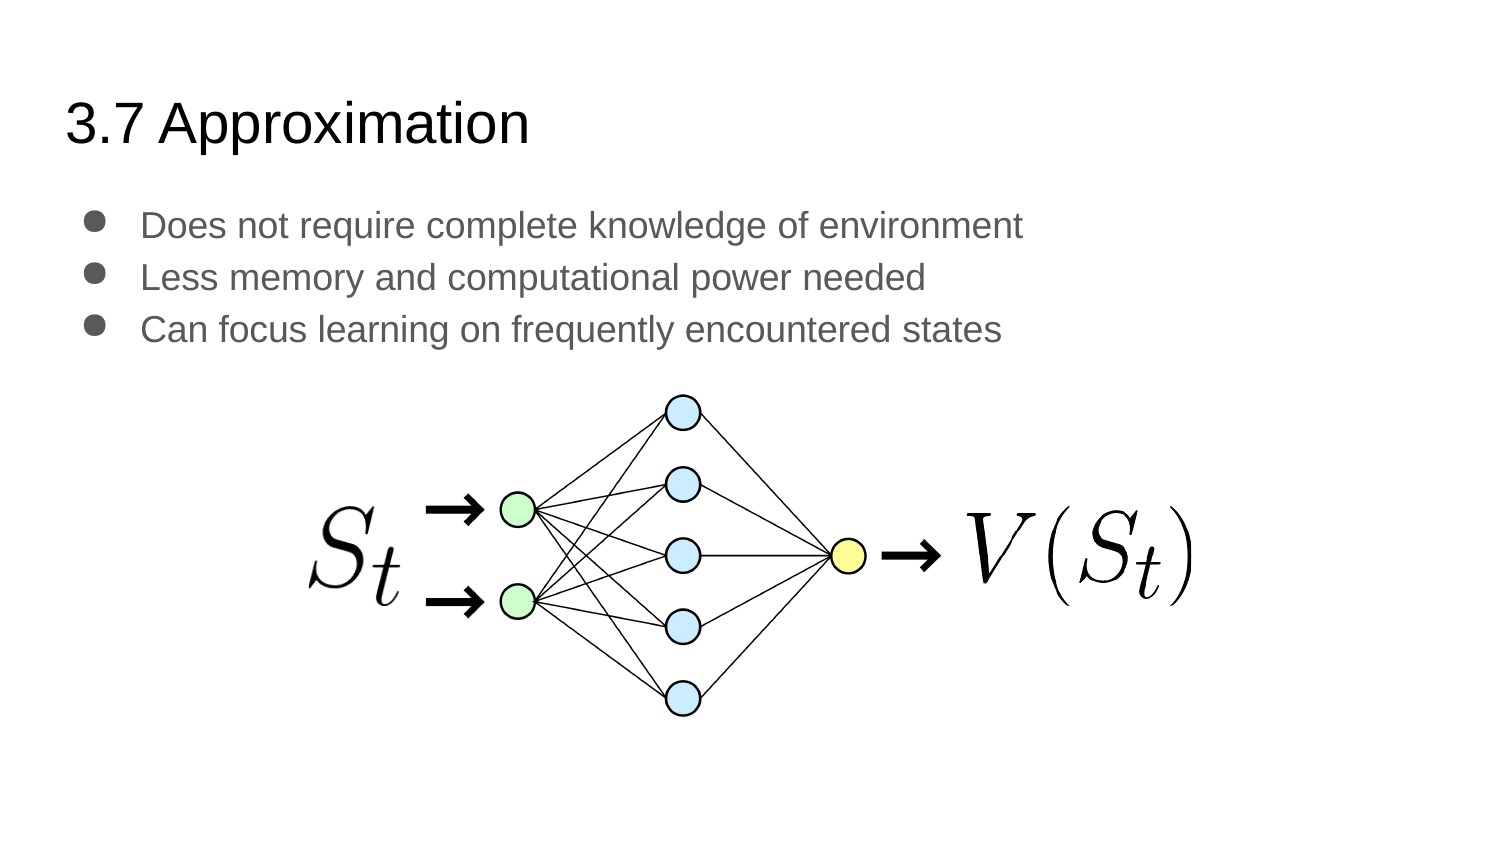

# 3.7 Approximation
Does not require complete knowledge of environment
Less memory and computational power needed
Can focus learning on frequently encountered states